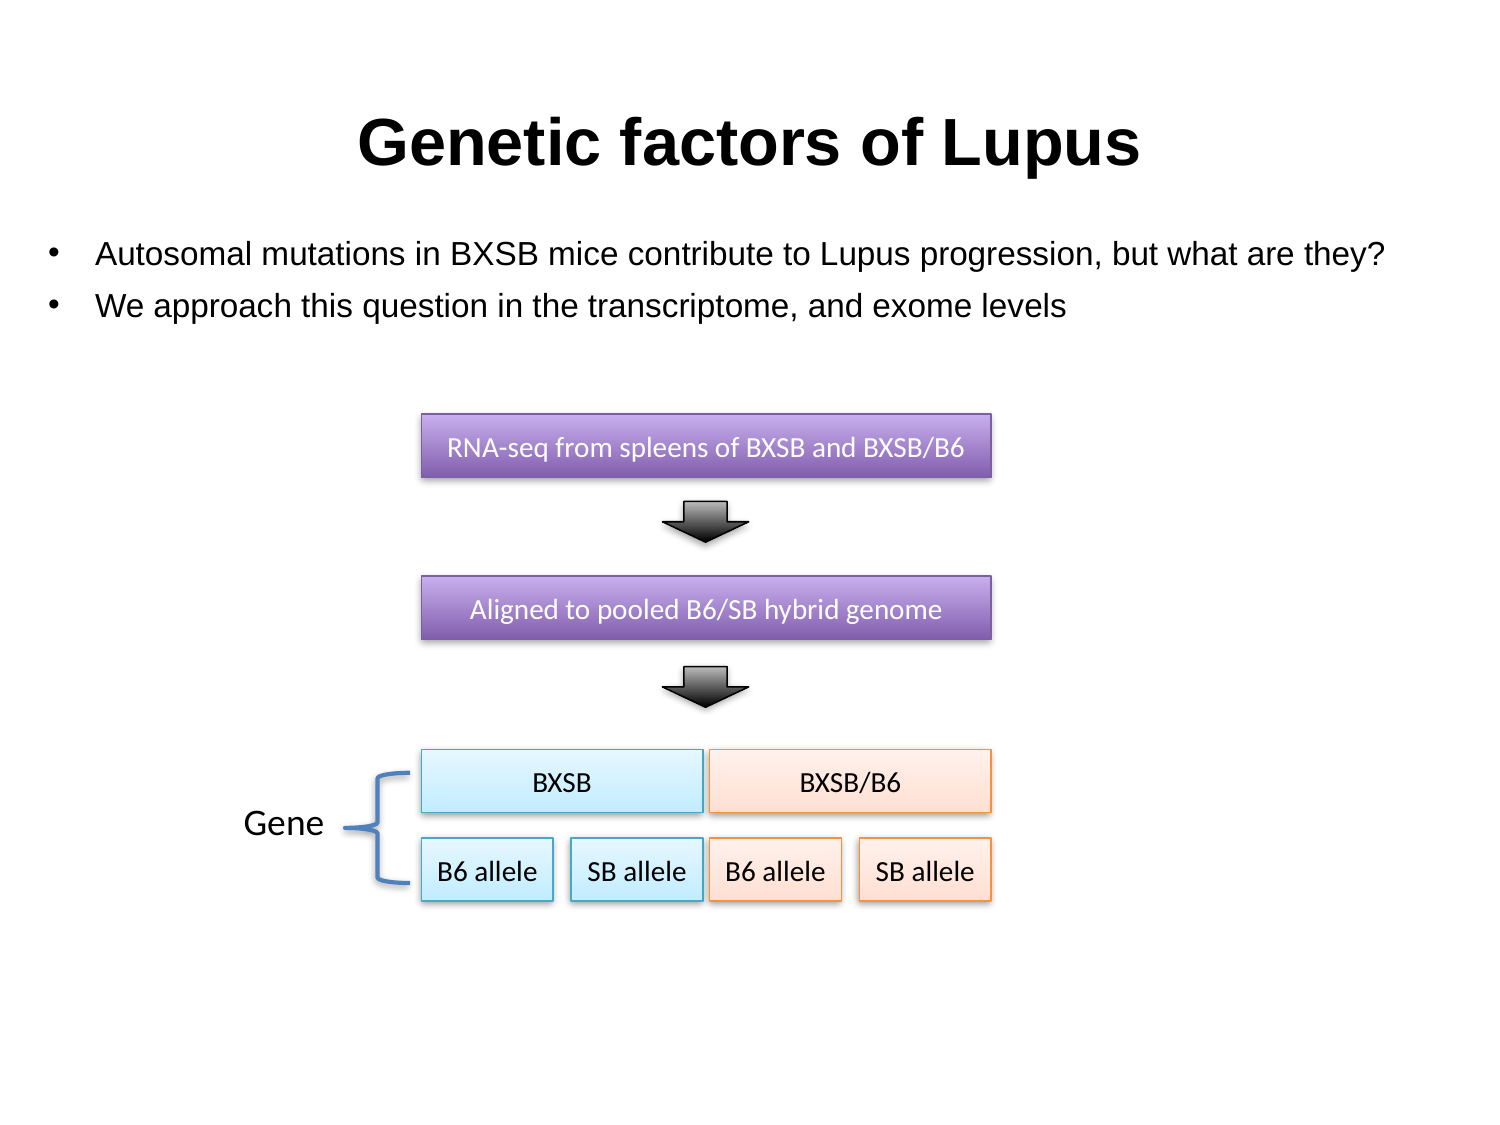

# Genetic factors of Lupus
Autosomal mutations in BXSB mice contribute to Lupus progression, but what are they?
We approach this question in the transcriptome, and exome levels
RNA-seq from spleens of BXSB and BXSB/B6

Aligned to pooled B6/SB hybrid genome

BXSB
BXSB/B6

Gene
B6 allele
B6 allele
SB allele
SB allele